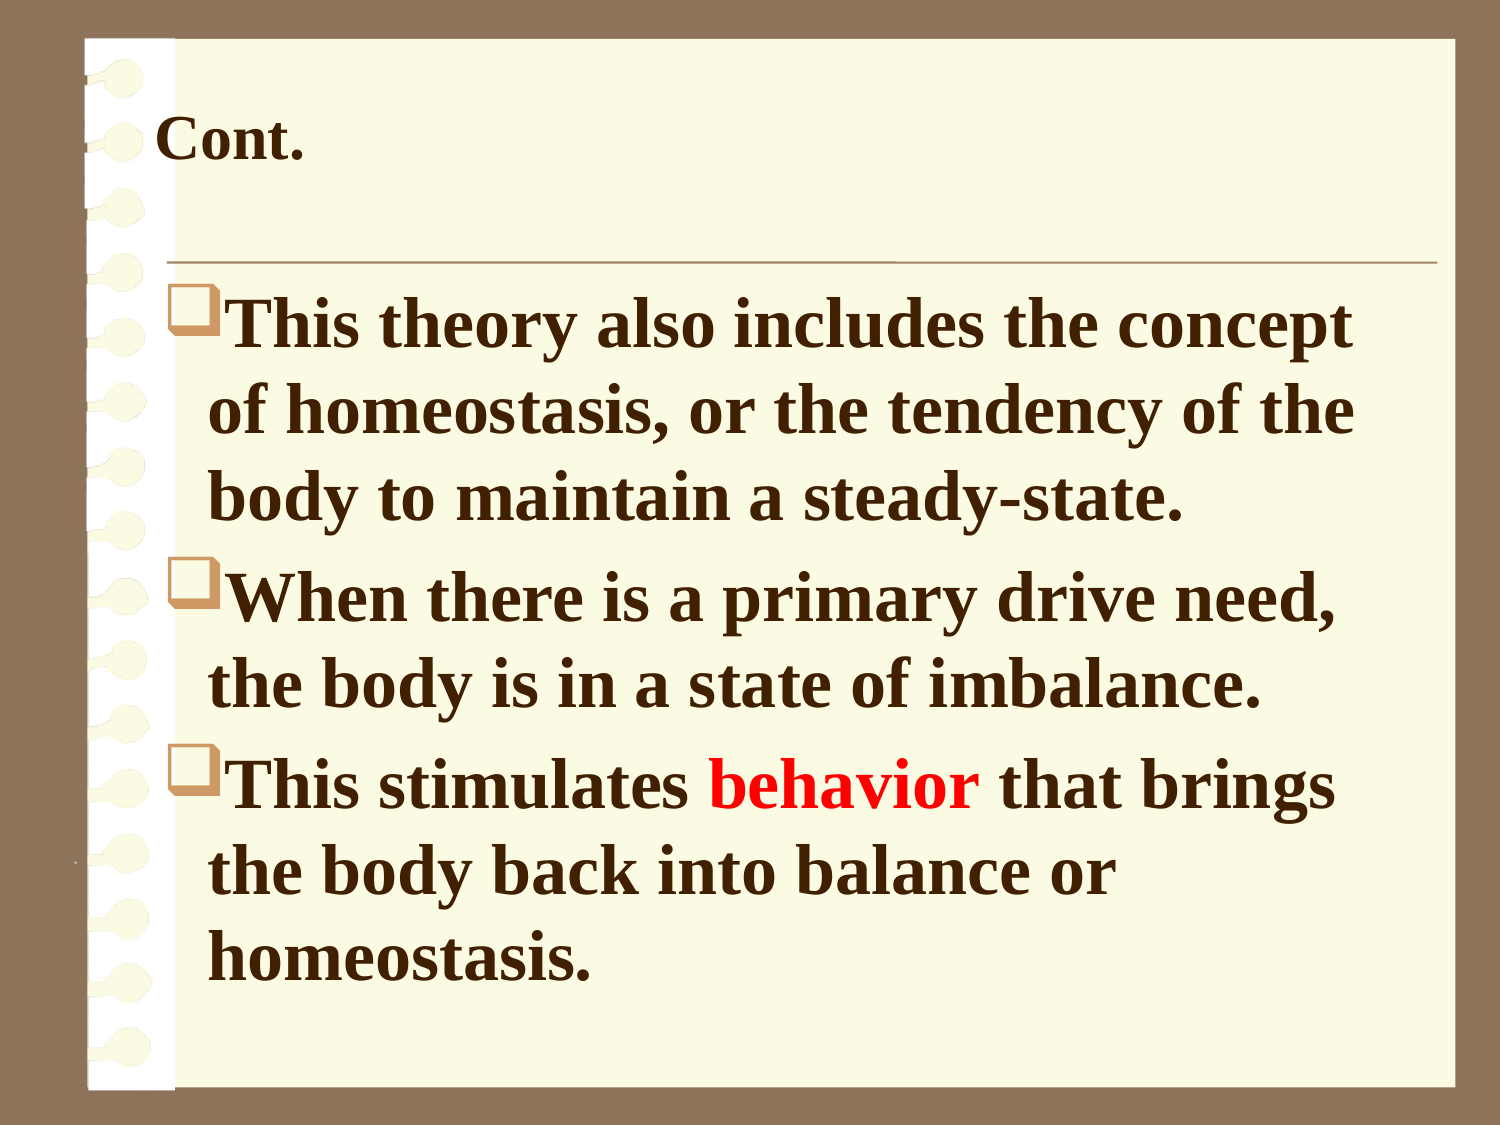

Cont.

This theory also includes the concept of homeostasis, or the tendency of the body to maintain a steady-state.
When there is a primary drive need, the body is in a state of imbalance.
This stimulates behavior that brings the body back into balance or homeostasis.